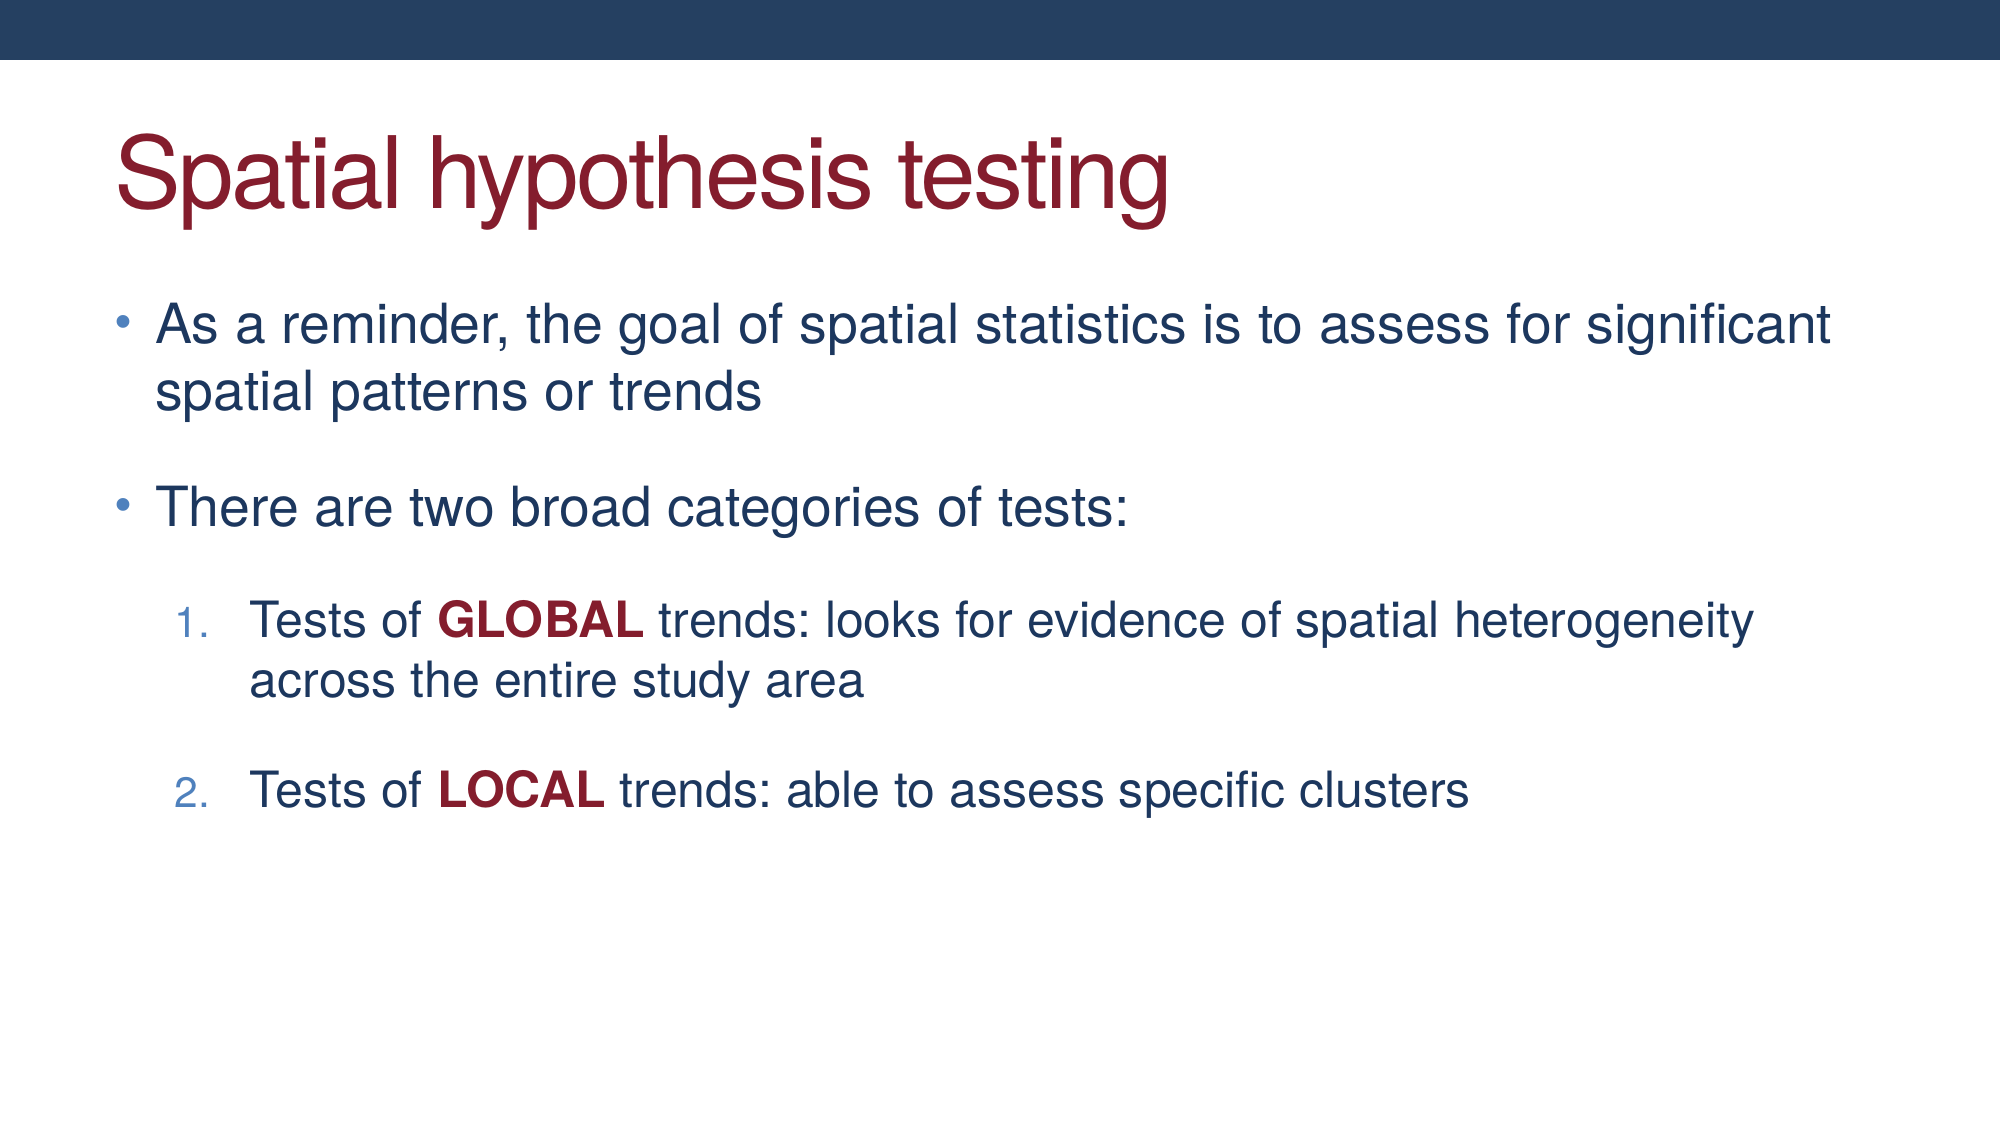

# Spatial hypothesis testing
As a reminder, the goal of spatial statistics is to assess for significant spatial patterns or trends
There are two broad categories of tests:
Tests of GLOBAL trends: looks for evidence of spatial heterogeneity across the entire study area
Tests of LOCAL trends: able to assess specific clusters